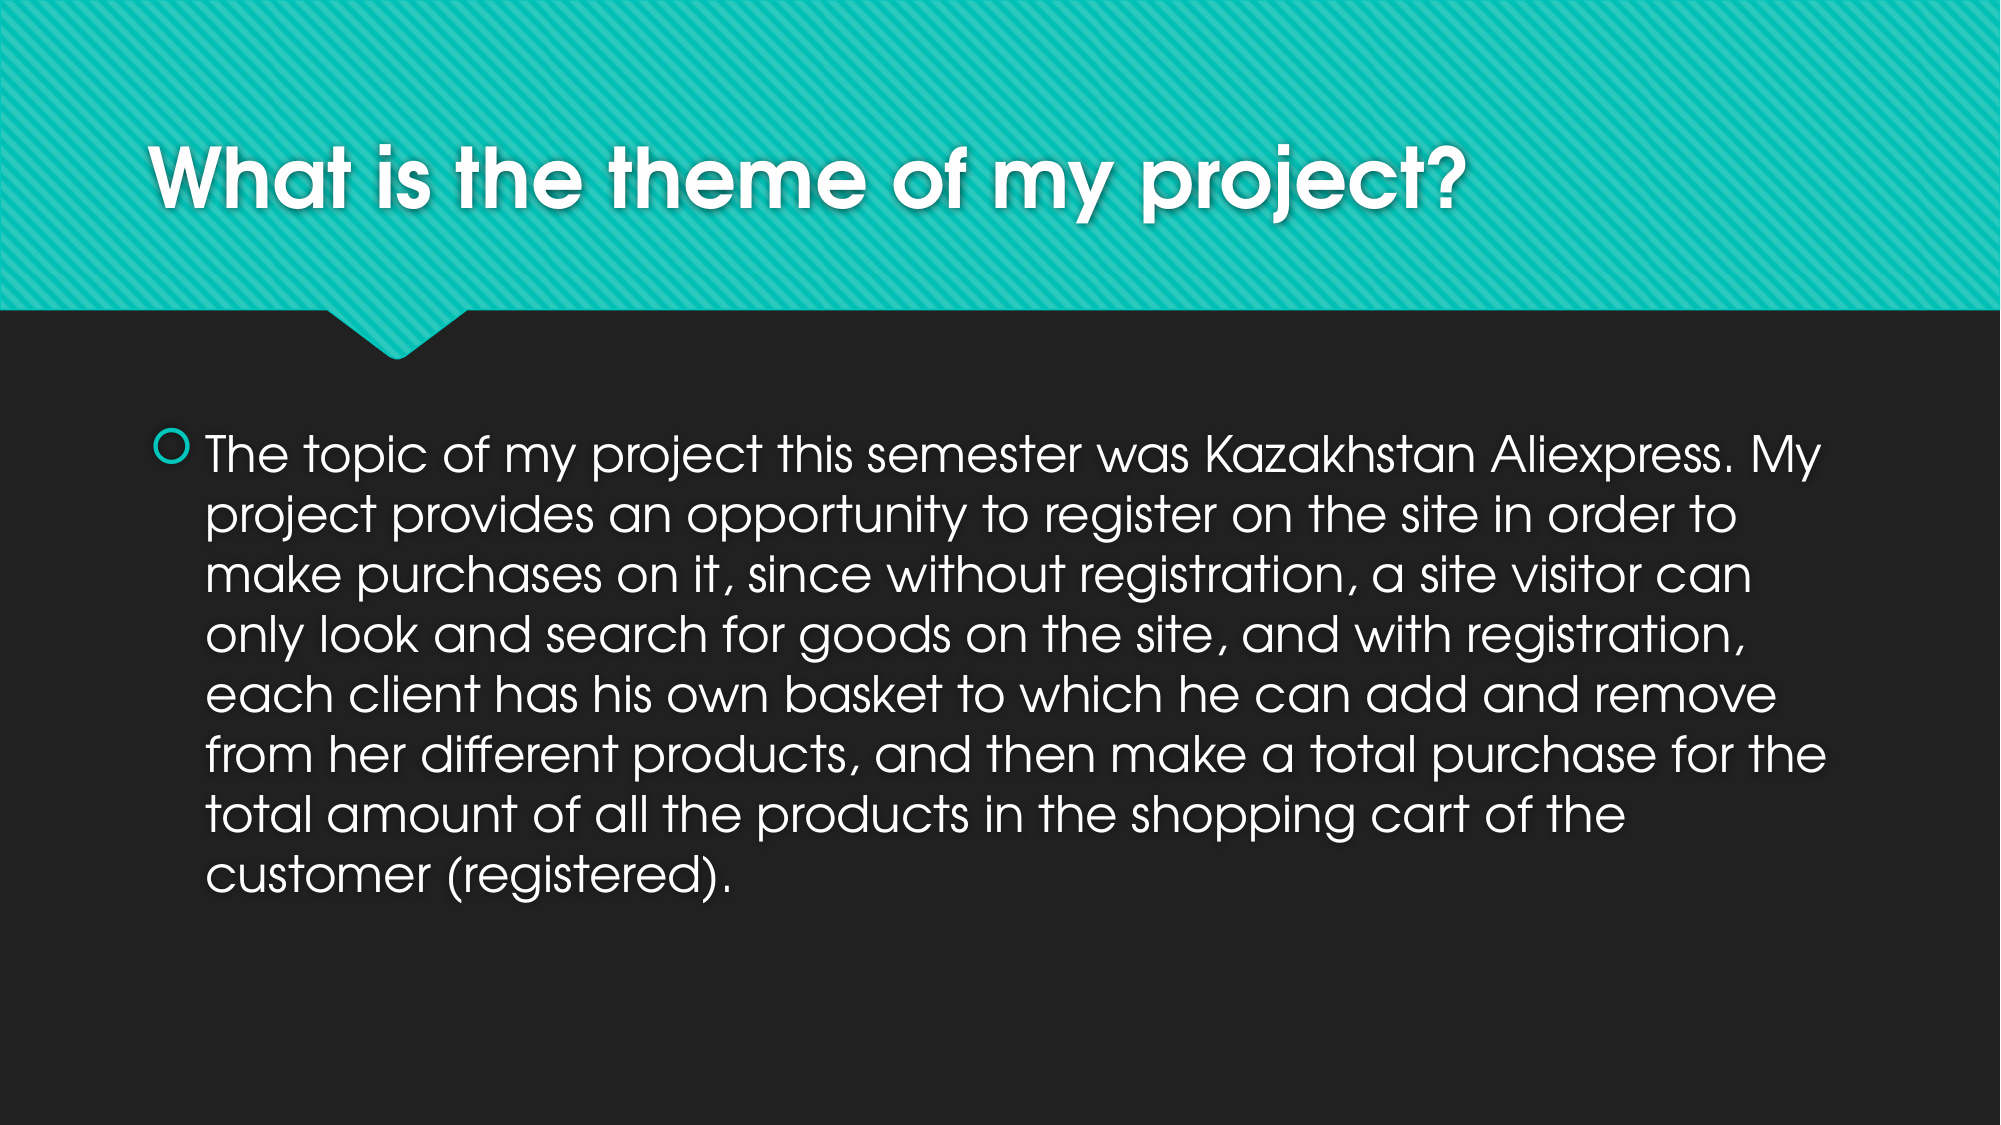

# What is the theme of my project?
The topic of my project this semester was Kazakhstan Aliexpress. My project provides an opportunity to register on the site in order to make purchases on it, since without registration, a site visitor can only look and search for goods on the site, and with registration, each client has his own basket to which he can add and remove from her different products, and then make a total purchase for the total amount of all the products in the shopping cart of the customer (registered).